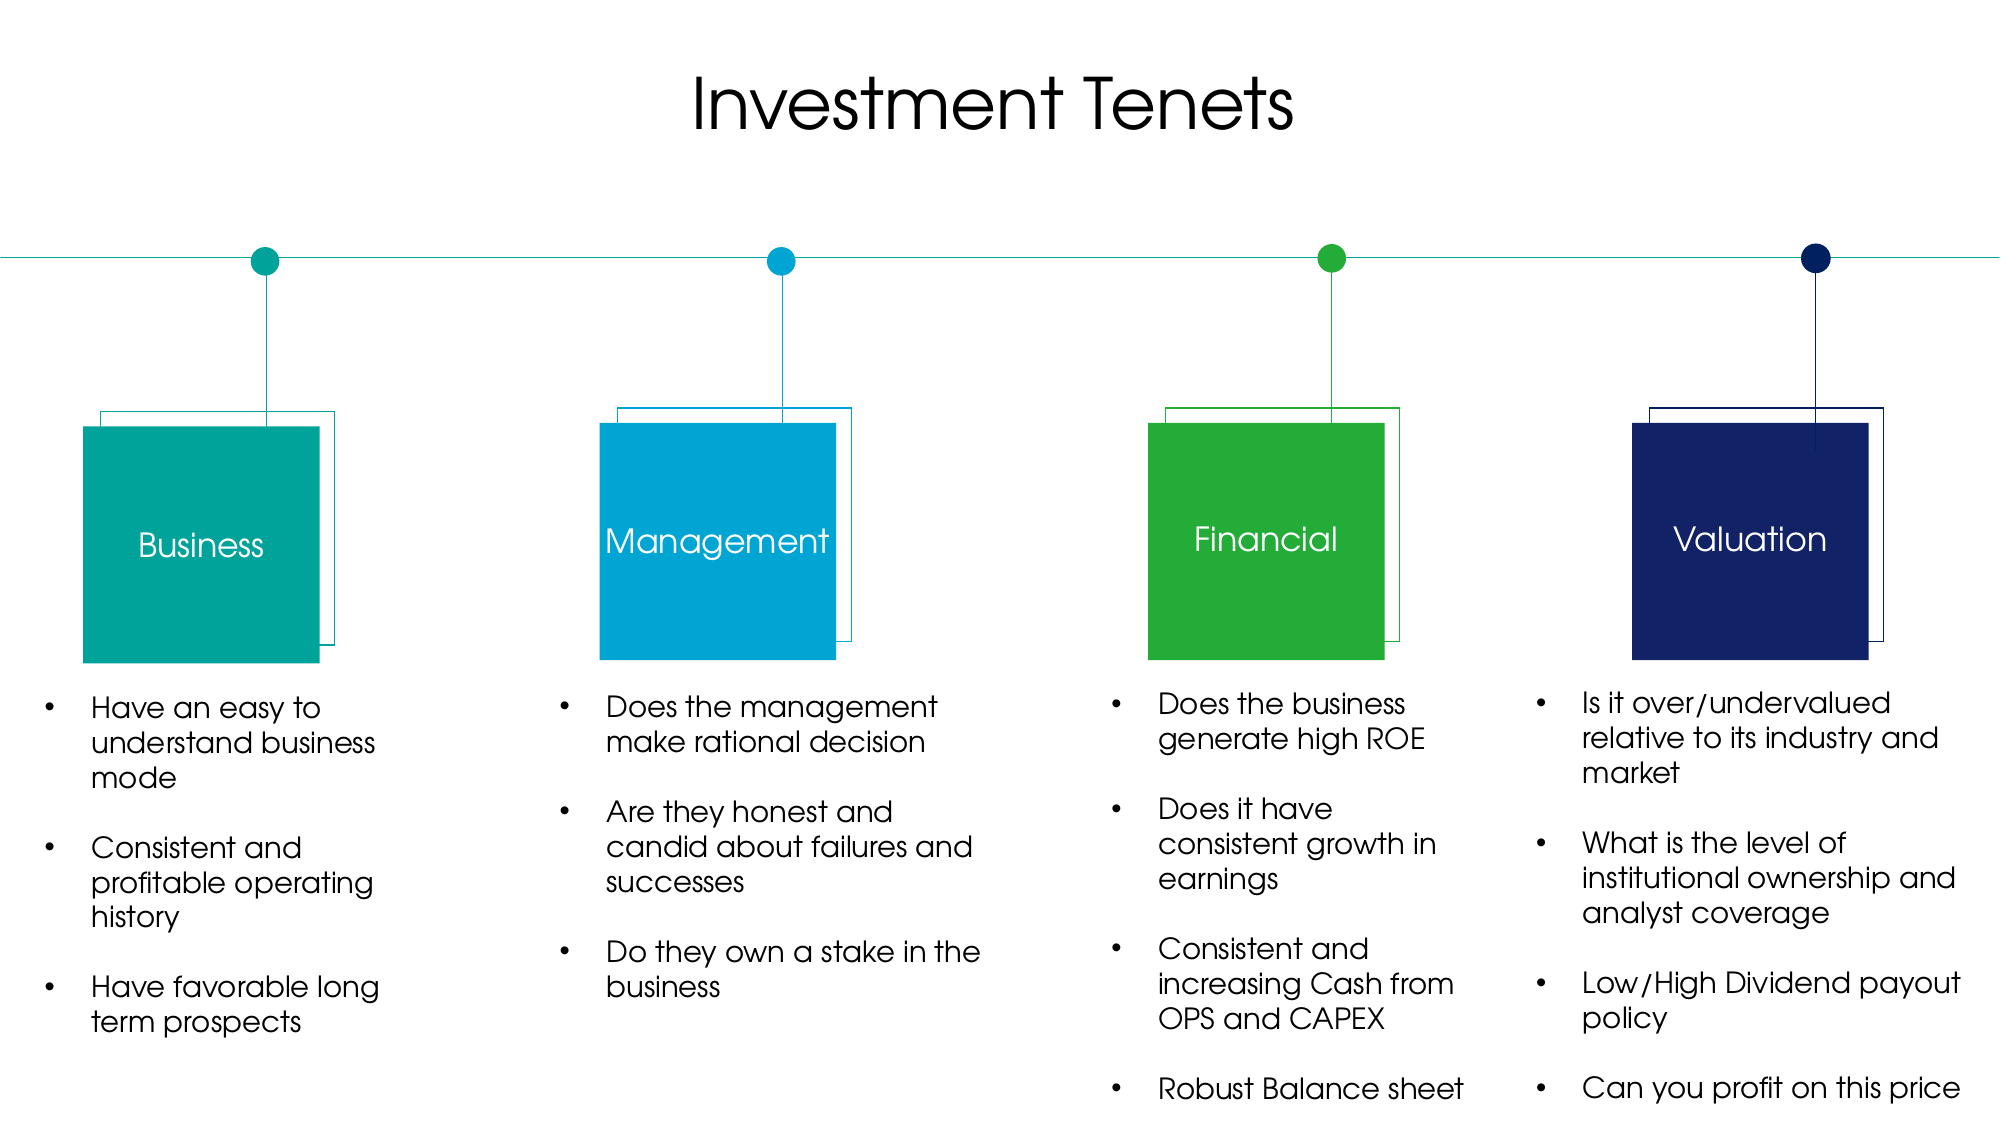

Investment Tenets

Management

Financial
Valuation
Business
Is it over/undervalued relative to its industry and market

What is the level of institutional ownership and analyst coverage

Low/High Dividend payout policy

Can you profit on this price
Does the business generate high ROE

Does it have consistent growth in earnings

Consistent and increasing Cash from OPS and CAPEX

Robust Balance sheet

Does the management make rational decision

Are they honest and candid about failures and successes

Do they own a stake in the business
Have an easy to understand business  mode

Consistent and profitable operating history

Have favorable long term prospects